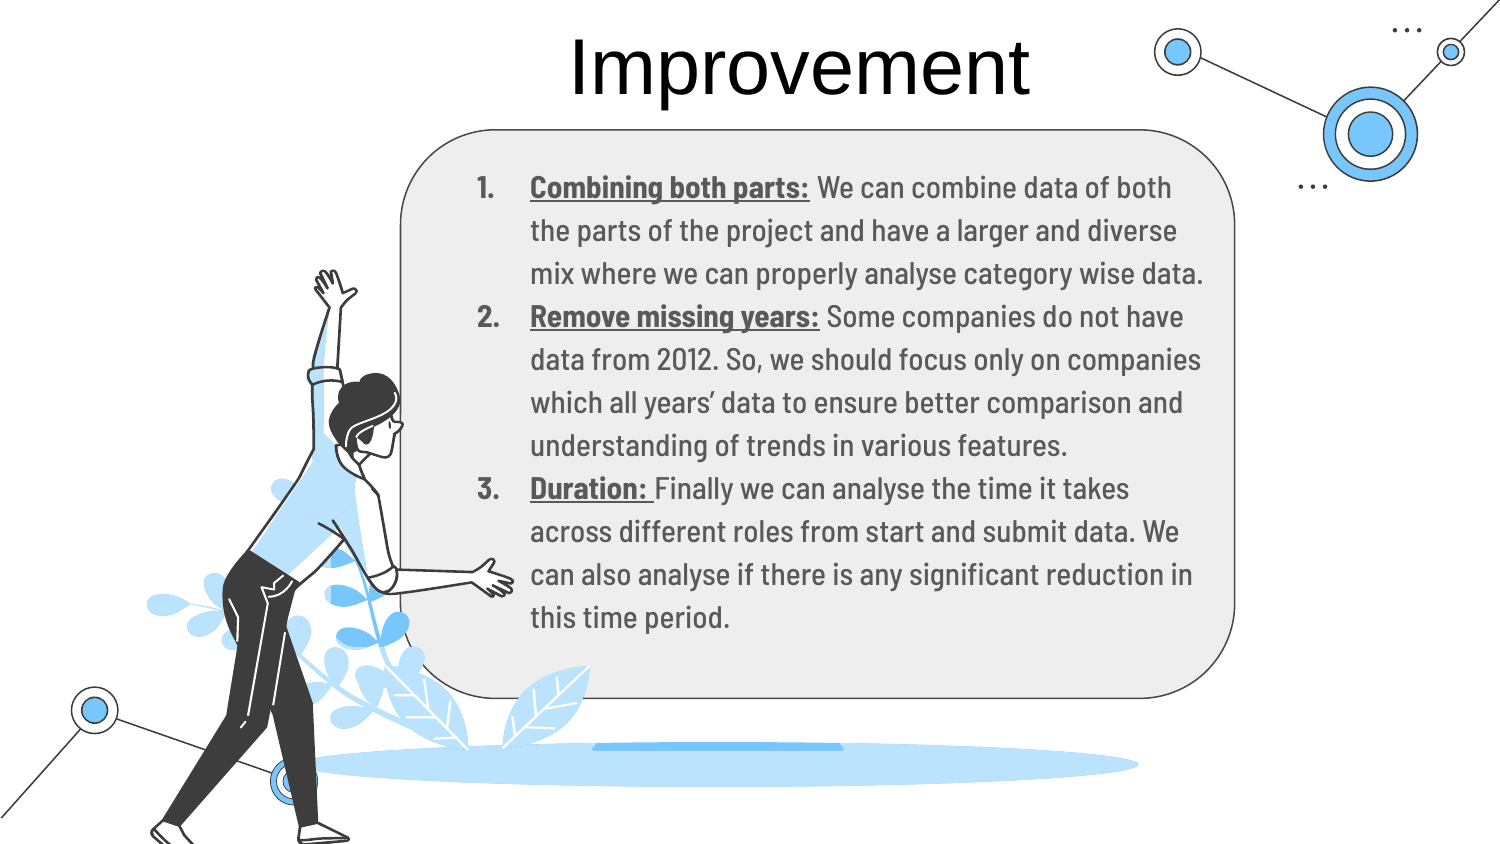

Improvement

Combining both parts: We can combine data of both the parts of the project and have a larger and diverse mix where we can properly analyse category wise data.
Remove missing years: Some companies do not have data from 2012. So, we should focus only on companies which all years’ data to ensure better comparison and understanding of trends in various features.
Duration: Finally we can analyse the time it takes across different roles from start and submit data. We can also analyse if there is any significant reduction in this time period.